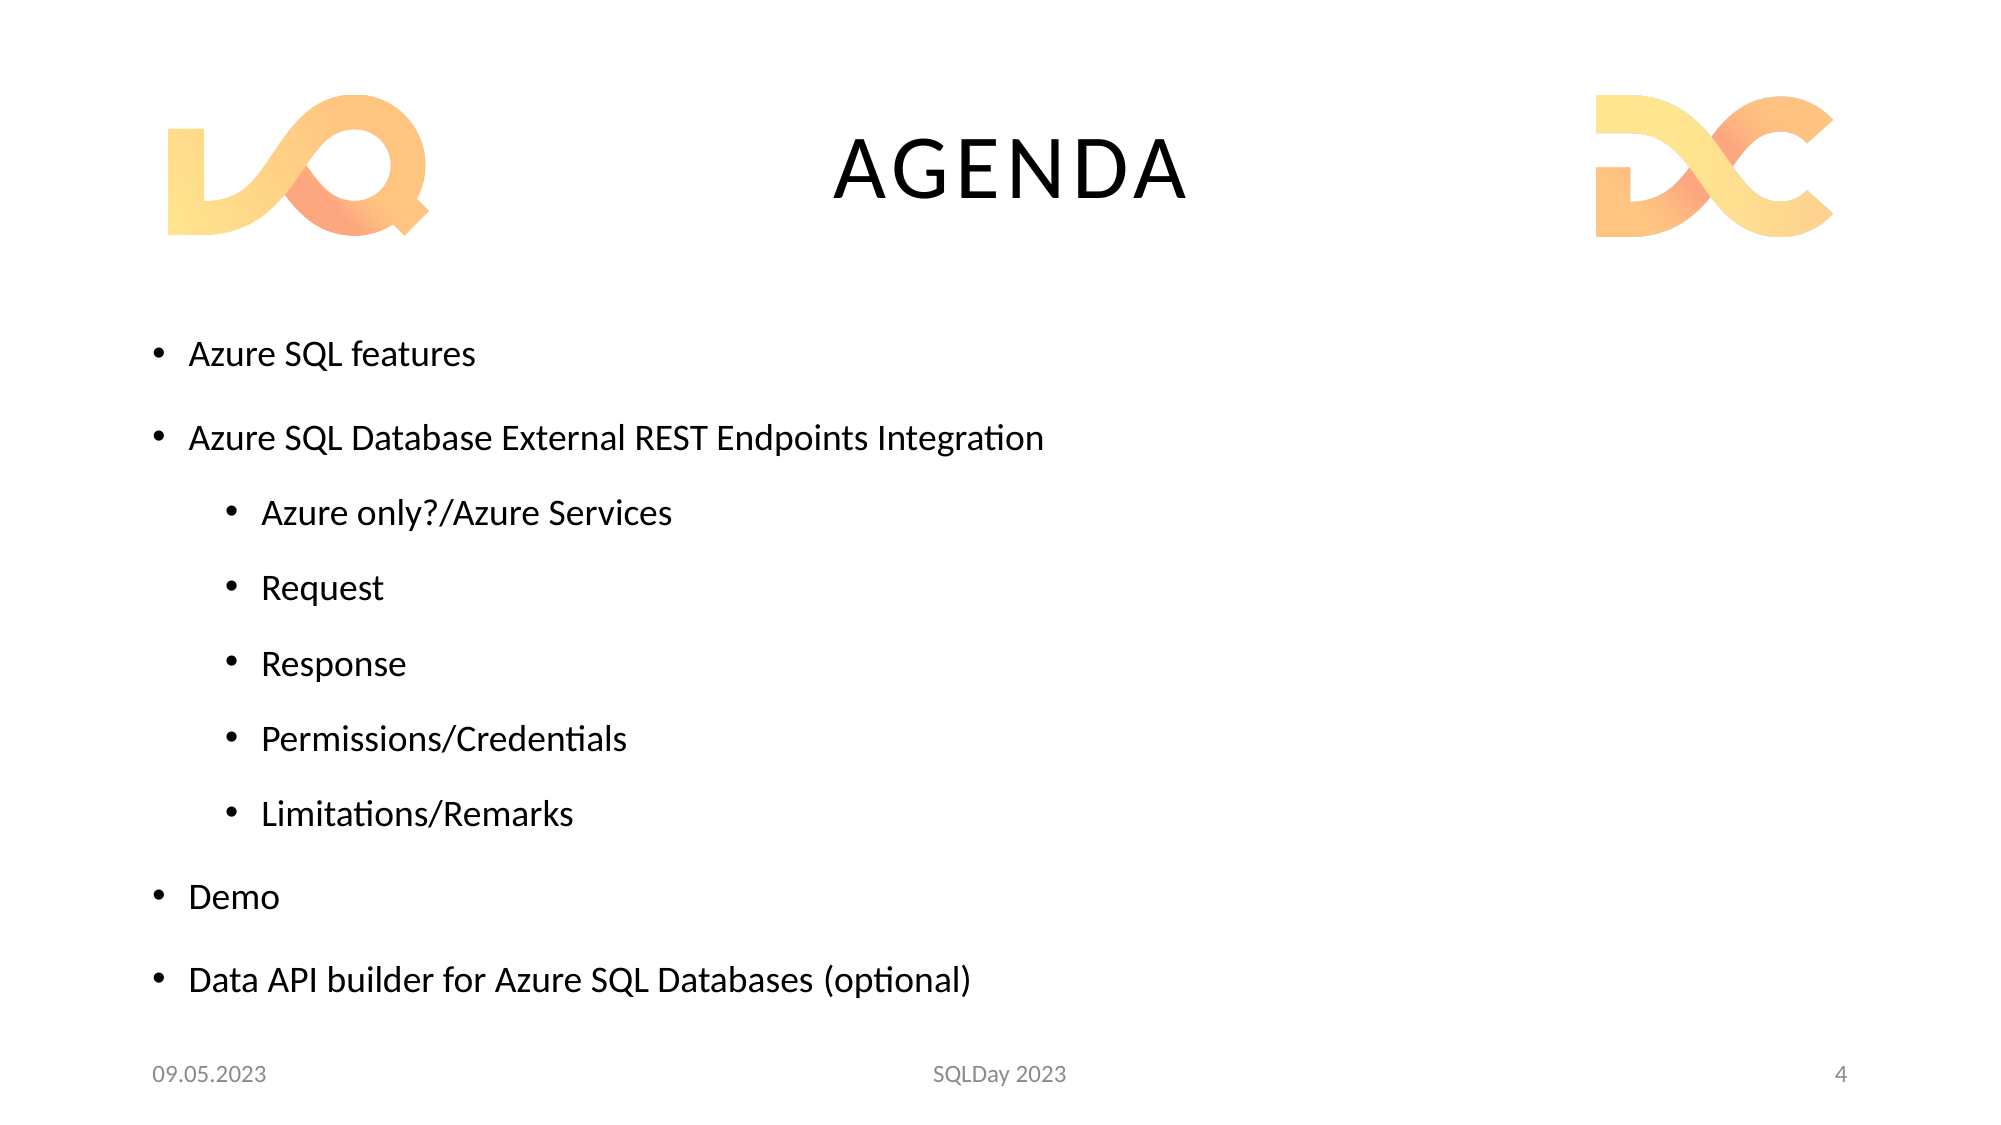

# AGENDA
Azure SQL features
Azure SQL Database External REST Endpoints Integration
Azure only?/Azure Services
Request
Response
Permissions/Credentials
Limitations/Remarks
Demo
Data API builder for Azure SQL Databases (optional)

09.05.2023
SQLDay 2023
4